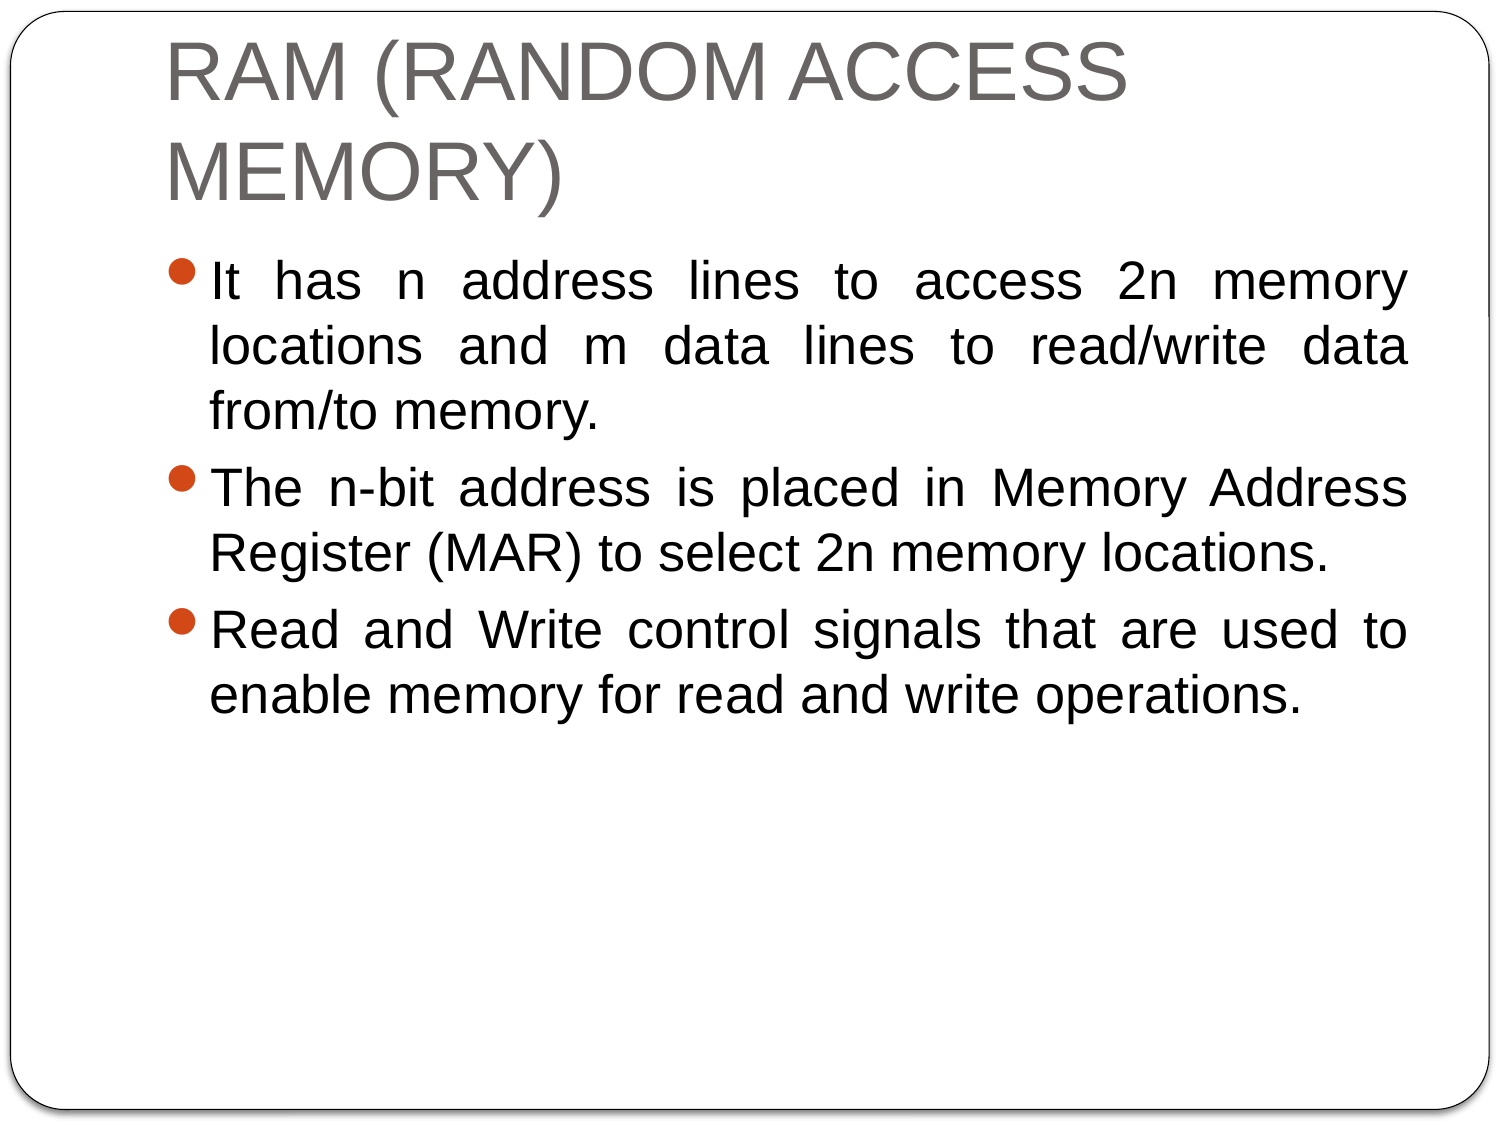

# RAM (RANDOM ACCESS MEMORY)
It has n address lines to access 2n memory locations and m data lines to read/write data from/to memory.
The n-bit address is placed in Memory Address Register (MAR) to select 2n memory locations.
Read and Write control signals that are used to enable memory for read and write operations.